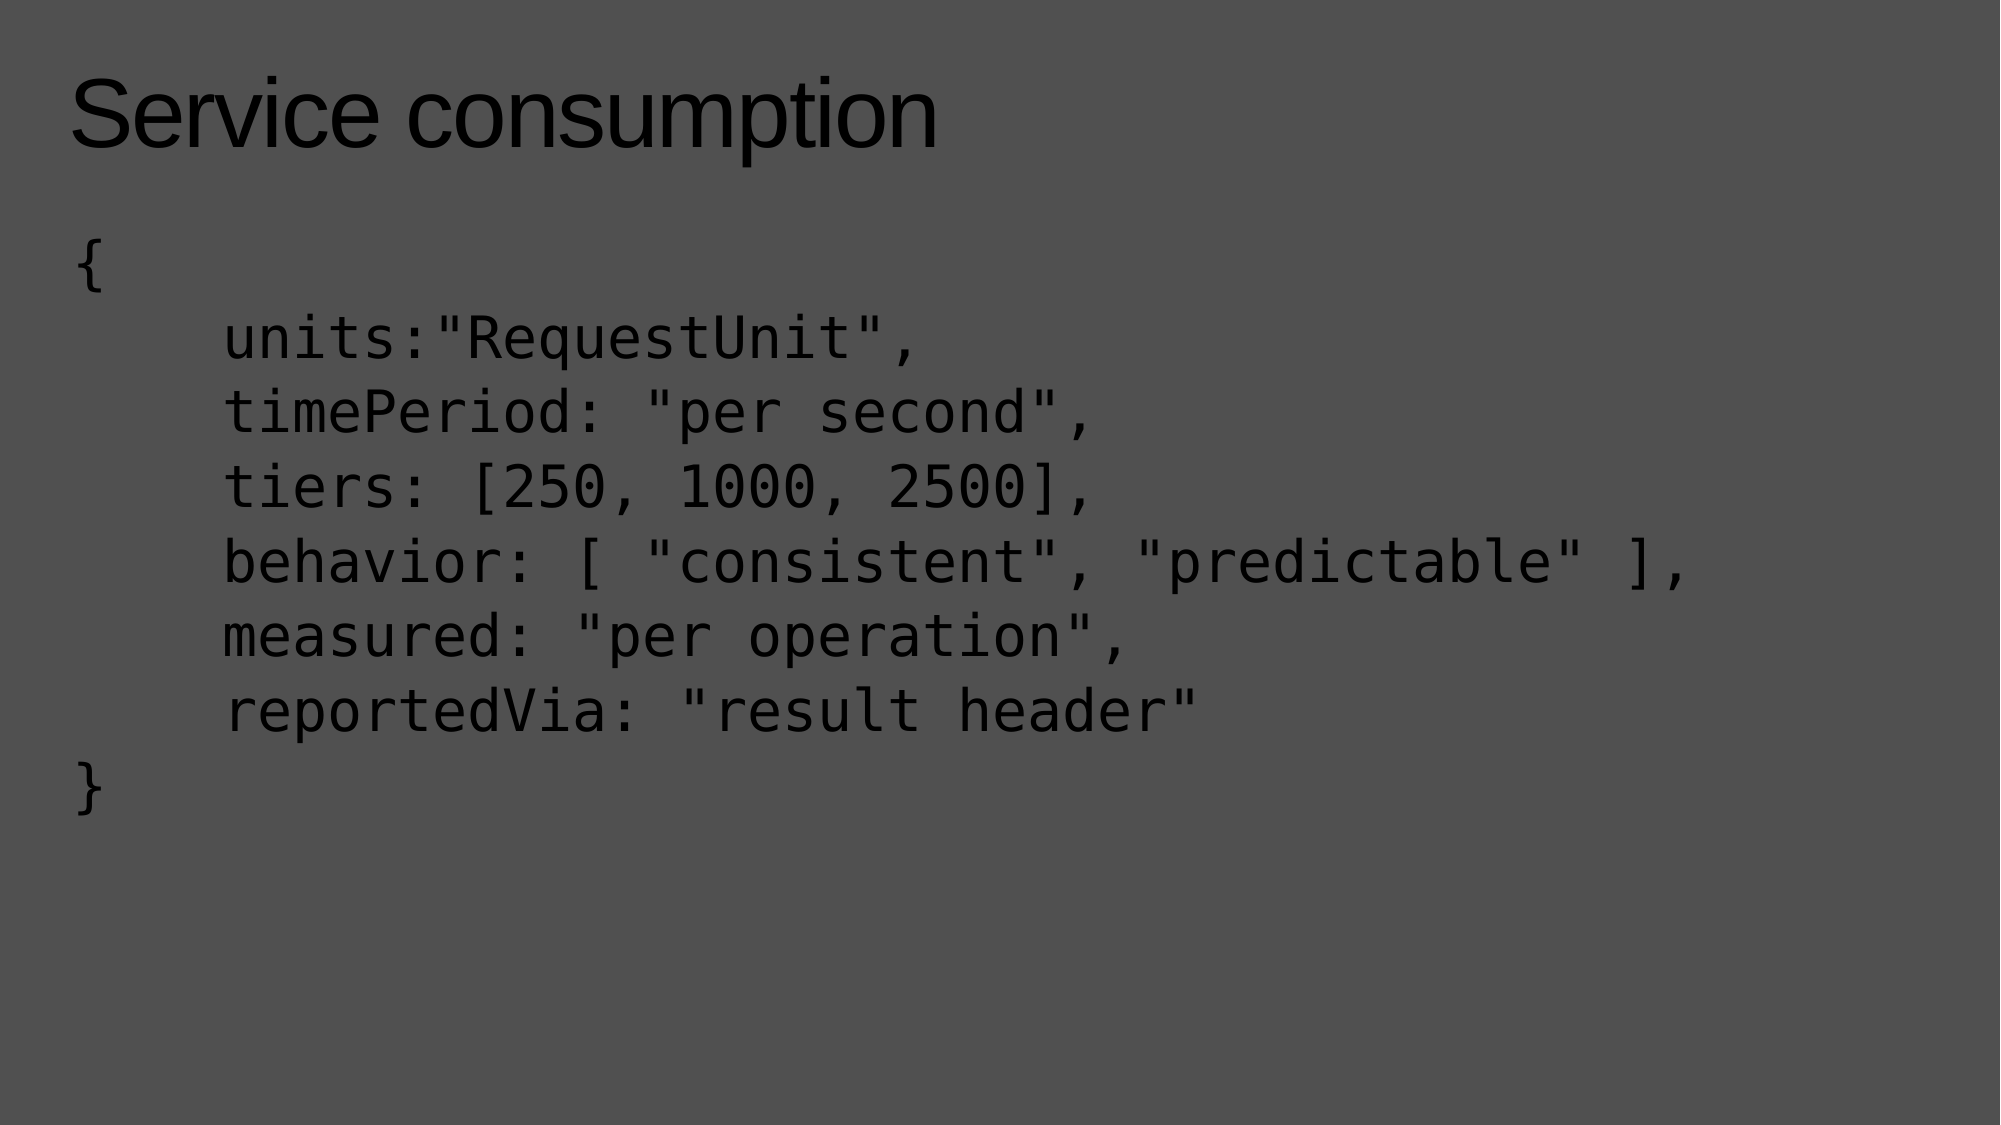

# Service consumption
{
	units:"RequestUnit",
	timePeriod: "per second",
	tiers: [250, 1000, 2500],
	behavior: [ "consistent", "predictable" ],
	measured: "per operation",
	reportedVia: "result header"
}